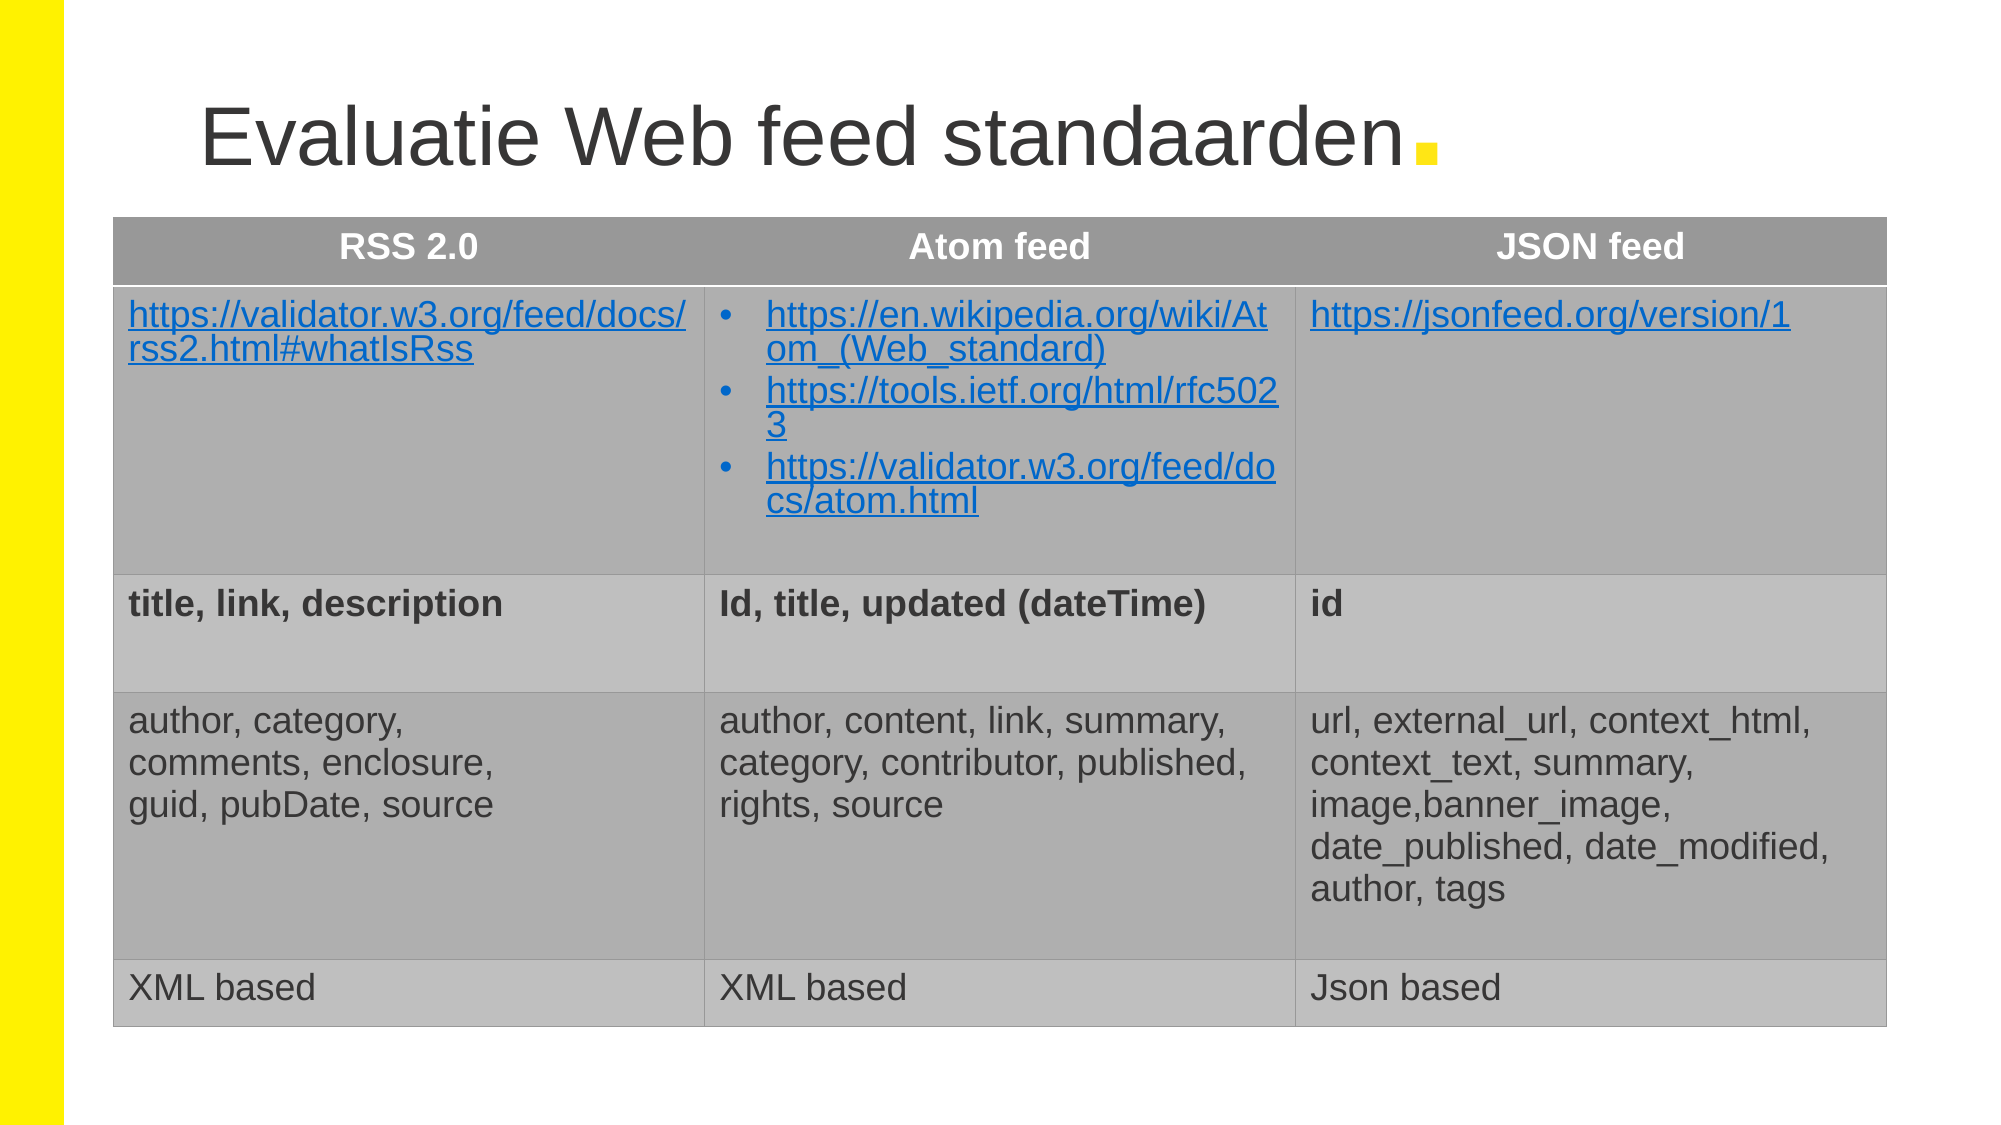

# Evaluatie Web feed standaarden.

| RSS 2.0 | Atom feed | JSON feed |
| --- | --- | --- |
| https://validator.w3.org/feed/docs/rss2.html#whatIsRss | https://en.wikipedia.org/wiki/Atom\_(Web\_standard) https://tools.ietf.org/html/rfc5023 https://validator.w3.org/feed/docs/atom.html | https://jsonfeed.org/version/1 |
| title, link, description | Id, title, updated (dateTime) | id |
| author, category, comments, enclosure, guid, pubDate, source | author, content, link, summary, category, contributor, published, rights, source | url, external\_url, context\_html, context\_text, summary, image,banner\_image, date\_published, date\_modified, author, tags |
| XML based | XML based | Json based |